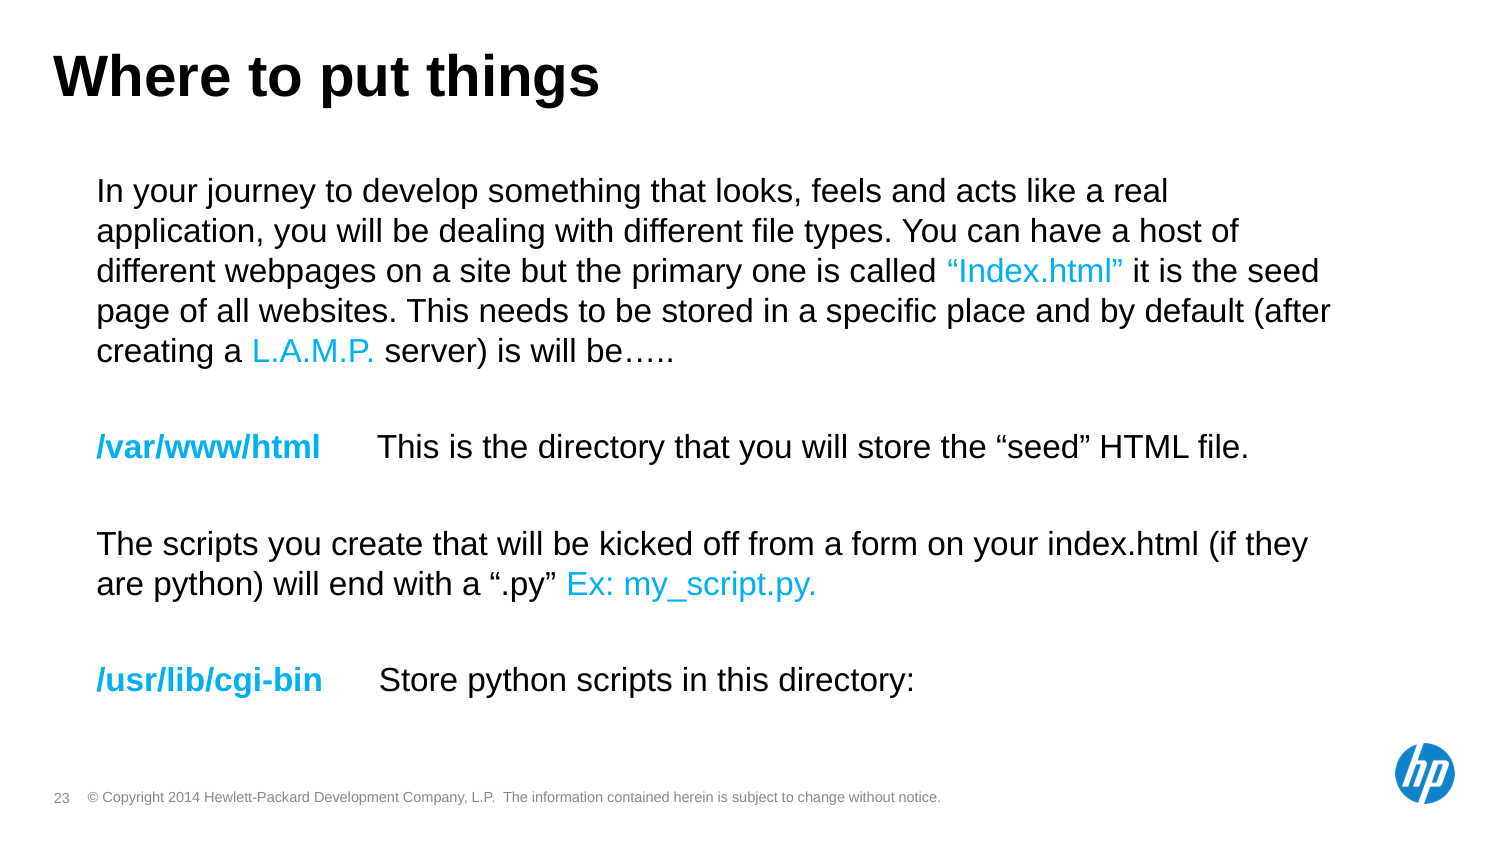

# Where to put things
In your journey to develop something that looks, feels and acts like a real application, you will be dealing with different file types. You can have a host of different webpages on a site but the primary one is called “Index.html” it is the seed page of all websites. This needs to be stored in a specific place and by default (after creating a L.A.M.P. server) is will be…..

/var/www/html      This is the directory that you will store the “seed” HTML file.

The scripts you create that will be kicked off from a form on your index.html (if they are python) will end with a “.py” Ex: my_script.py.

/usr/lib/cgi-bin      Store python scripts in this directory: